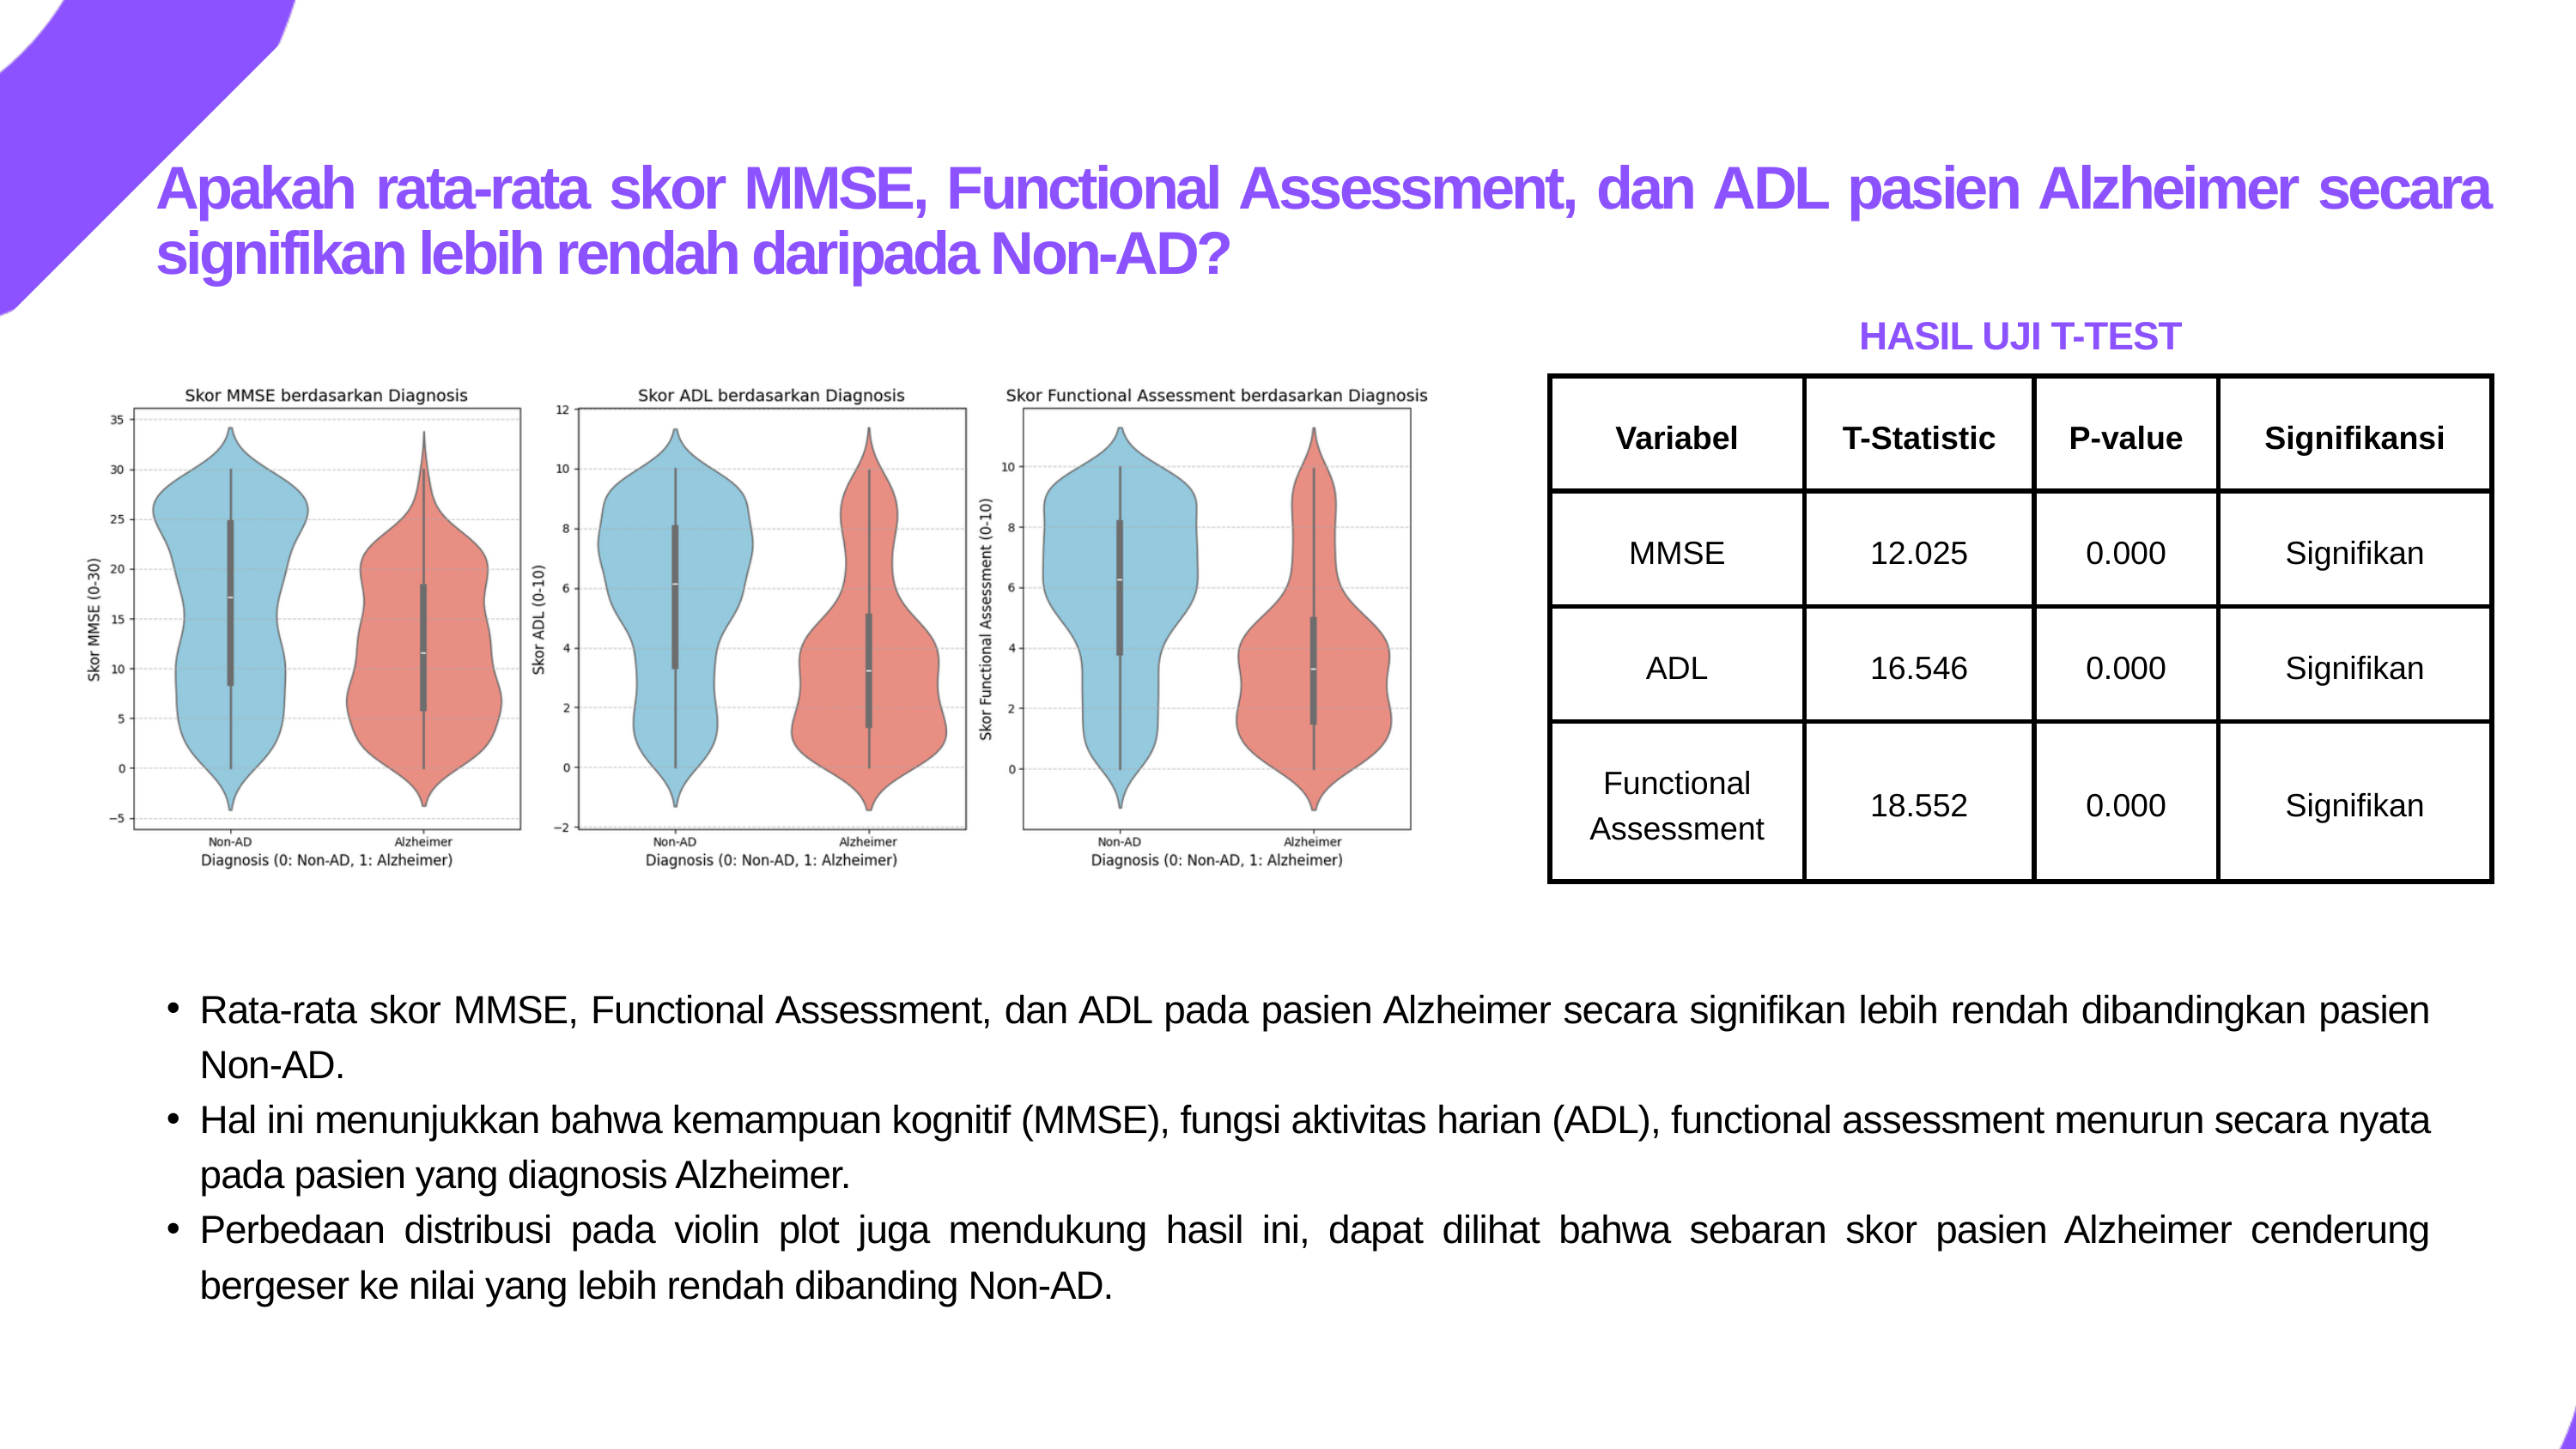

Apakah rata-rata skor MMSE, Functional Assessment, dan ADL pasien Alzheimer secara signifikan lebih rendah daripada Non-AD?

HASIL UJI T-TEST
| Variabel | T-Statistic | P-value | Signifikansi |
| --- | --- | --- | --- |
| MMSE | 12.025 | 0.000 | Signifikan |
| ADL | 16.546 | 0.000 | Signifikan |
| Functional Assessment | 18.552 | 0.000 | Signifikan |

Rata-rata skor MMSE, Functional Assessment, dan ADL pada pasien Alzheimer secara signifikan lebih rendah dibandingkan pasien Non-AD.
Hal ini menunjukkan bahwa kemampuan kognitif (MMSE), fungsi aktivitas harian (ADL), functional assessment menurun secara nyata pada pasien yang diagnosis Alzheimer.
Perbedaan distribusi pada violin plot juga mendukung hasil ini, dapat dilihat bahwa sebaran skor pasien Alzheimer cenderung bergeser ke nilai yang lebih rendah dibanding Non-AD.